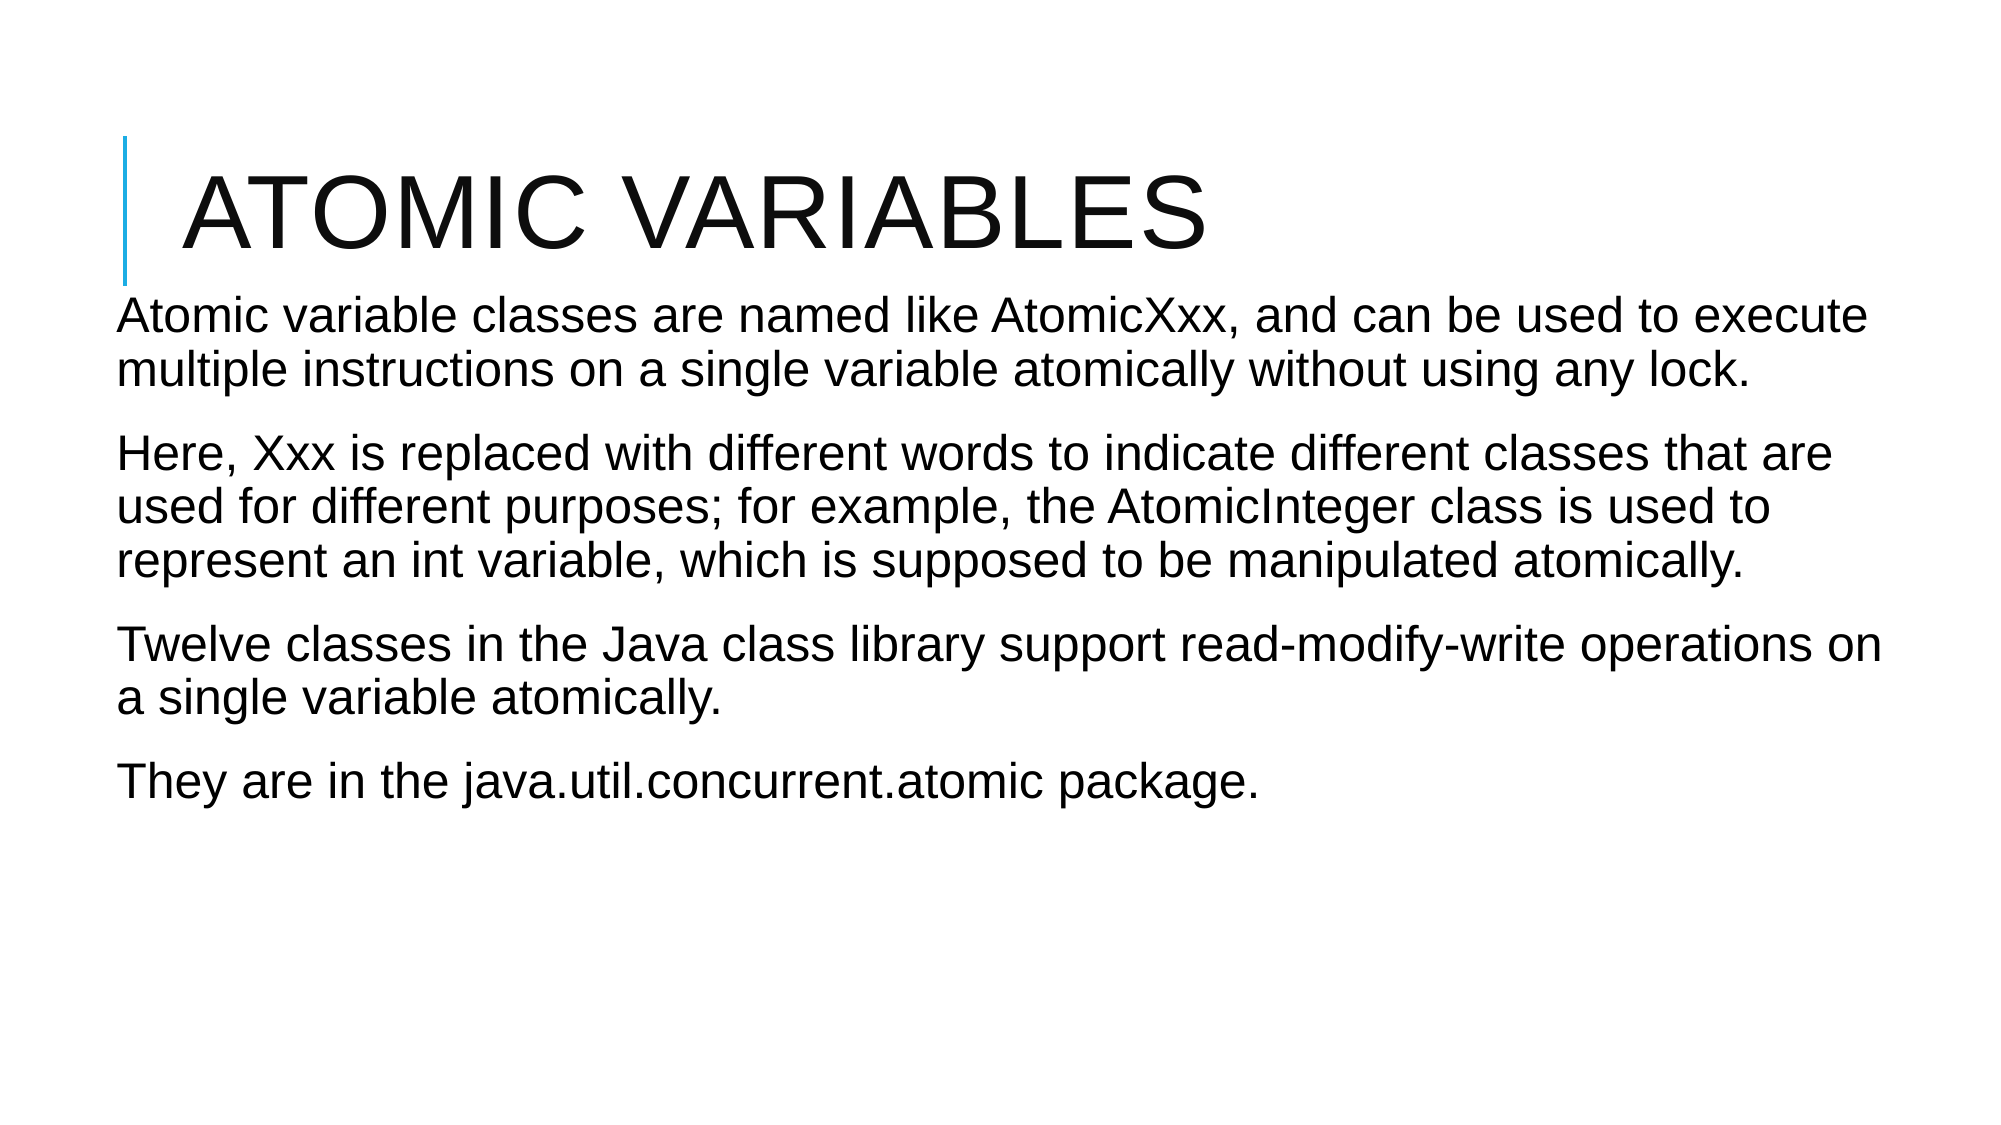

# Atomic Variables
Atomic variable classes are named like AtomicXxx, and can be used to execute multiple instructions on a single variable atomically without using any lock.
Here, Xxx is replaced with different words to indicate different classes that are used for different purposes; for example, the AtomicInteger class is used to represent an int variable, which is supposed to be manipulated atomically.
Twelve classes in the Java class library support read-modify-write operations on a single variable atomically.
They are in the java.util.concurrent.atomic package.